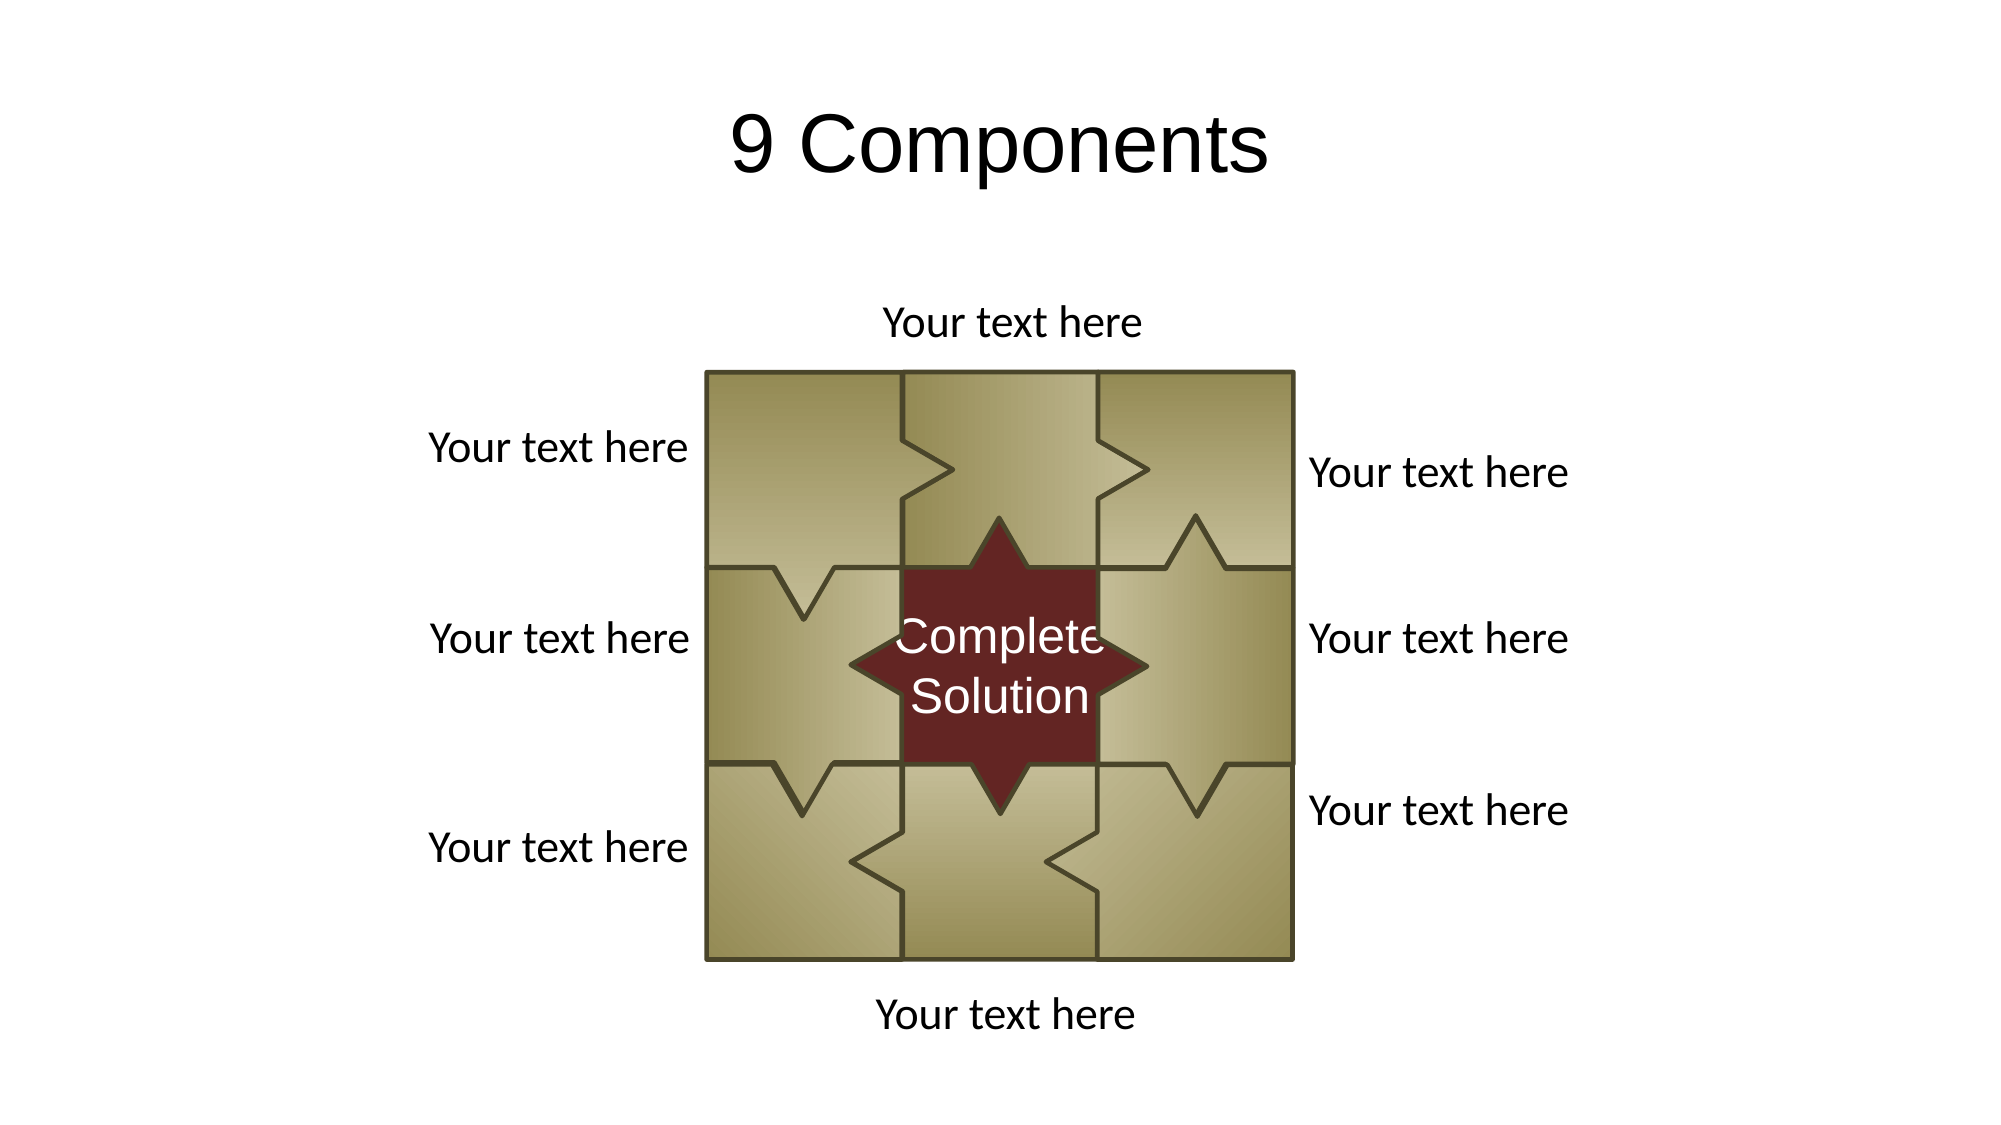

# 9 Components
Your text here

Your text here

Your text here

Complete Solution

Your text here

Your text here

Your text here

Your text here

Your text here